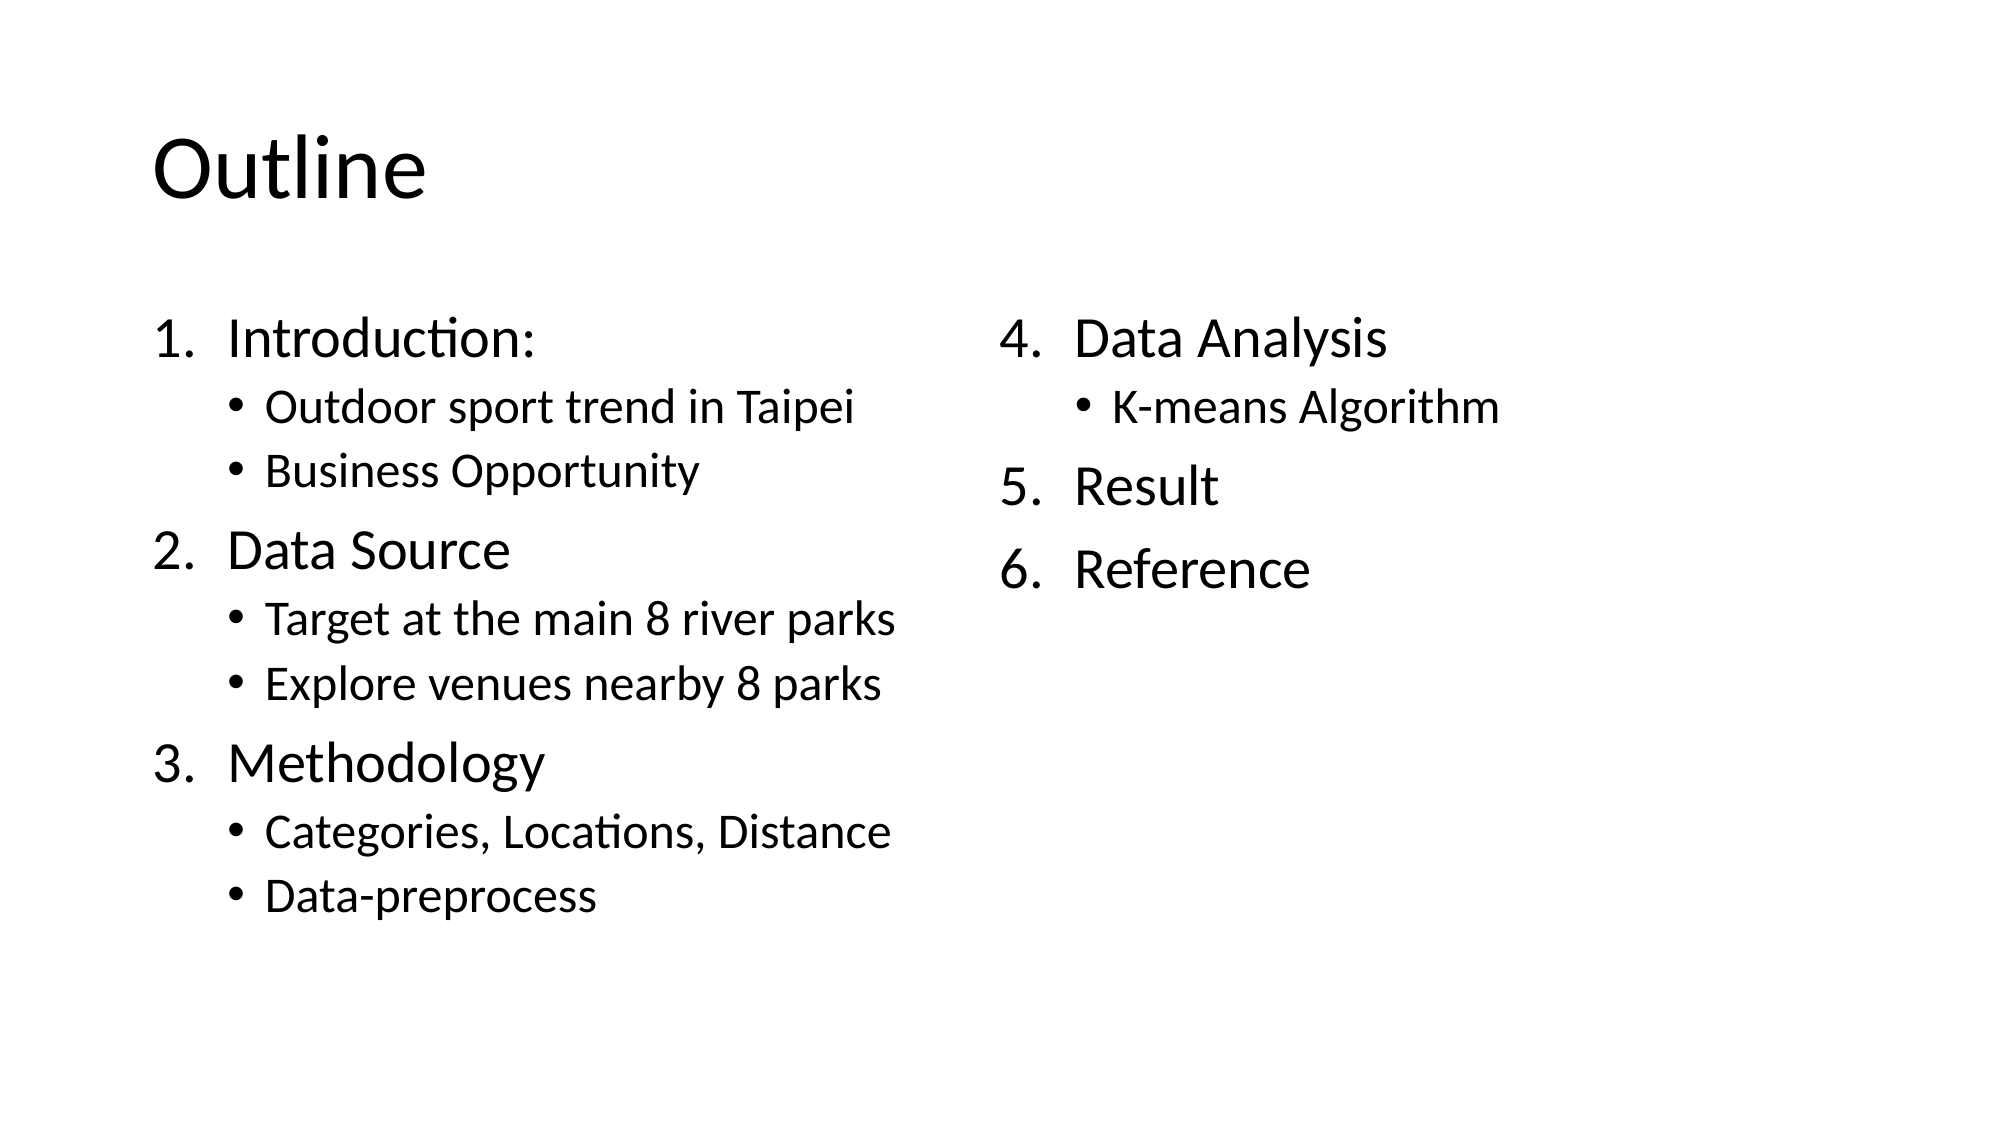

# Outline
Introduction:
Outdoor sport trend in Taipei
Business Opportunity
Data Source
Target at the main 8 river parks
Explore venues nearby 8 parks
Methodology
Categories, Locations, Distance
Data-preprocess
Data Analysis
K-means Algorithm
Result
Reference